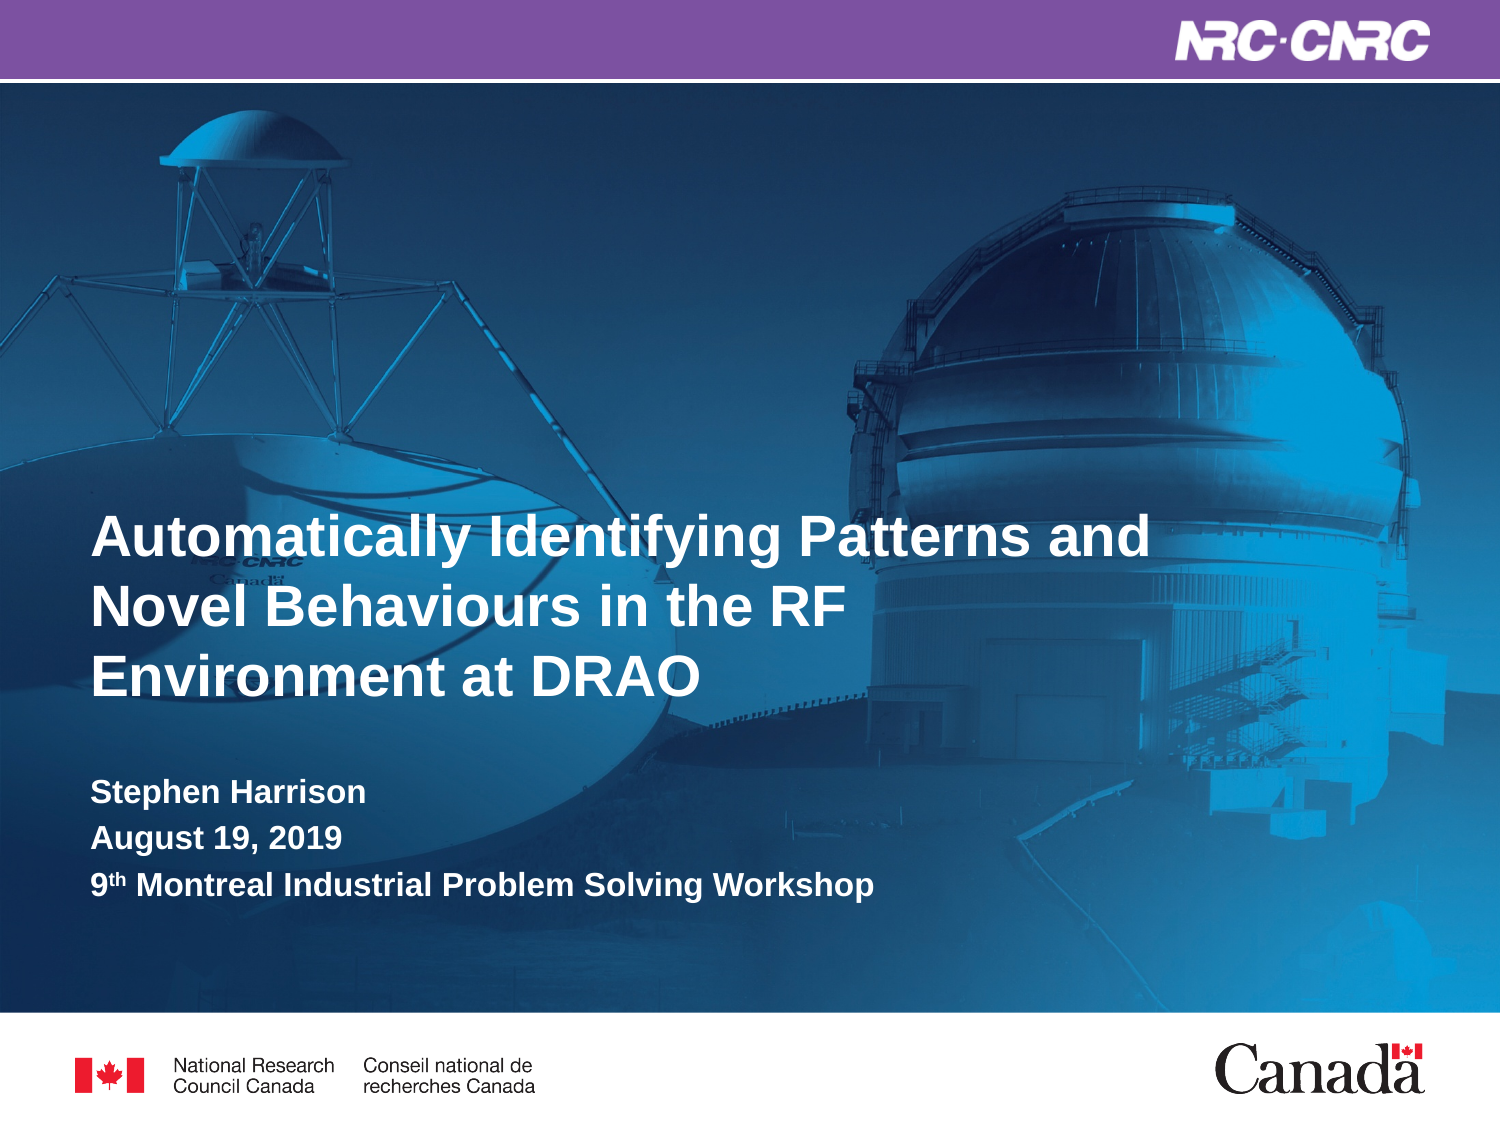

# Automatically Identifying Patterns and Novel Behaviours in the RF Environment at DRAO
Stephen Harrison
August 19, 2019
9th Montreal Industrial Problem Solving Workshop